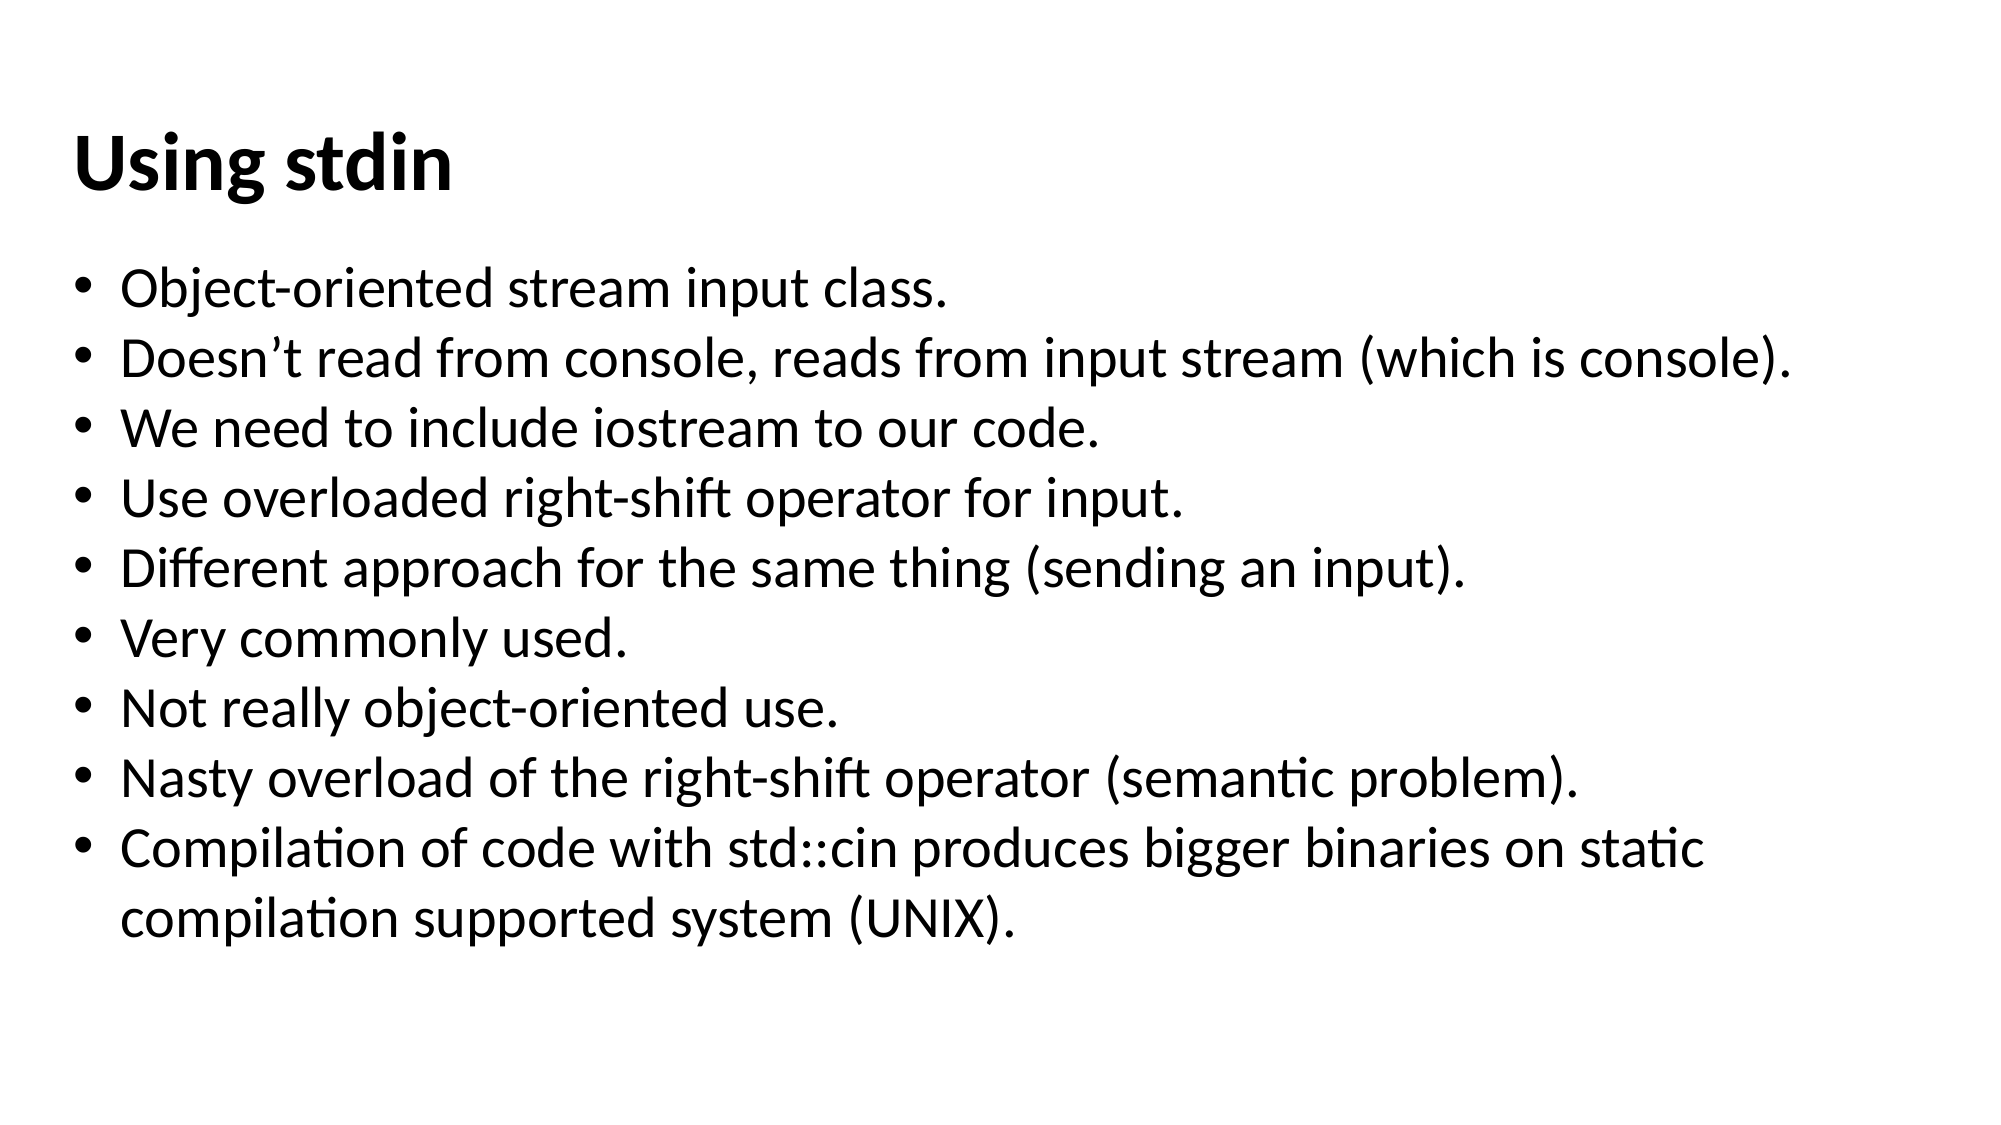

Using stdin
Object-oriented stream input class.
Doesn’t read from console, reads from input stream (which is console).
We need to include iostream to our code.
Use overloaded right-shift operator for input.
Different approach for the same thing (sending an input).
Very commonly used.
Not really object-oriented use.
Nasty overload of the right-shift operator (semantic problem).
Compilation of code with std::cin produces bigger binaries on static compilation supported system (UNIX).